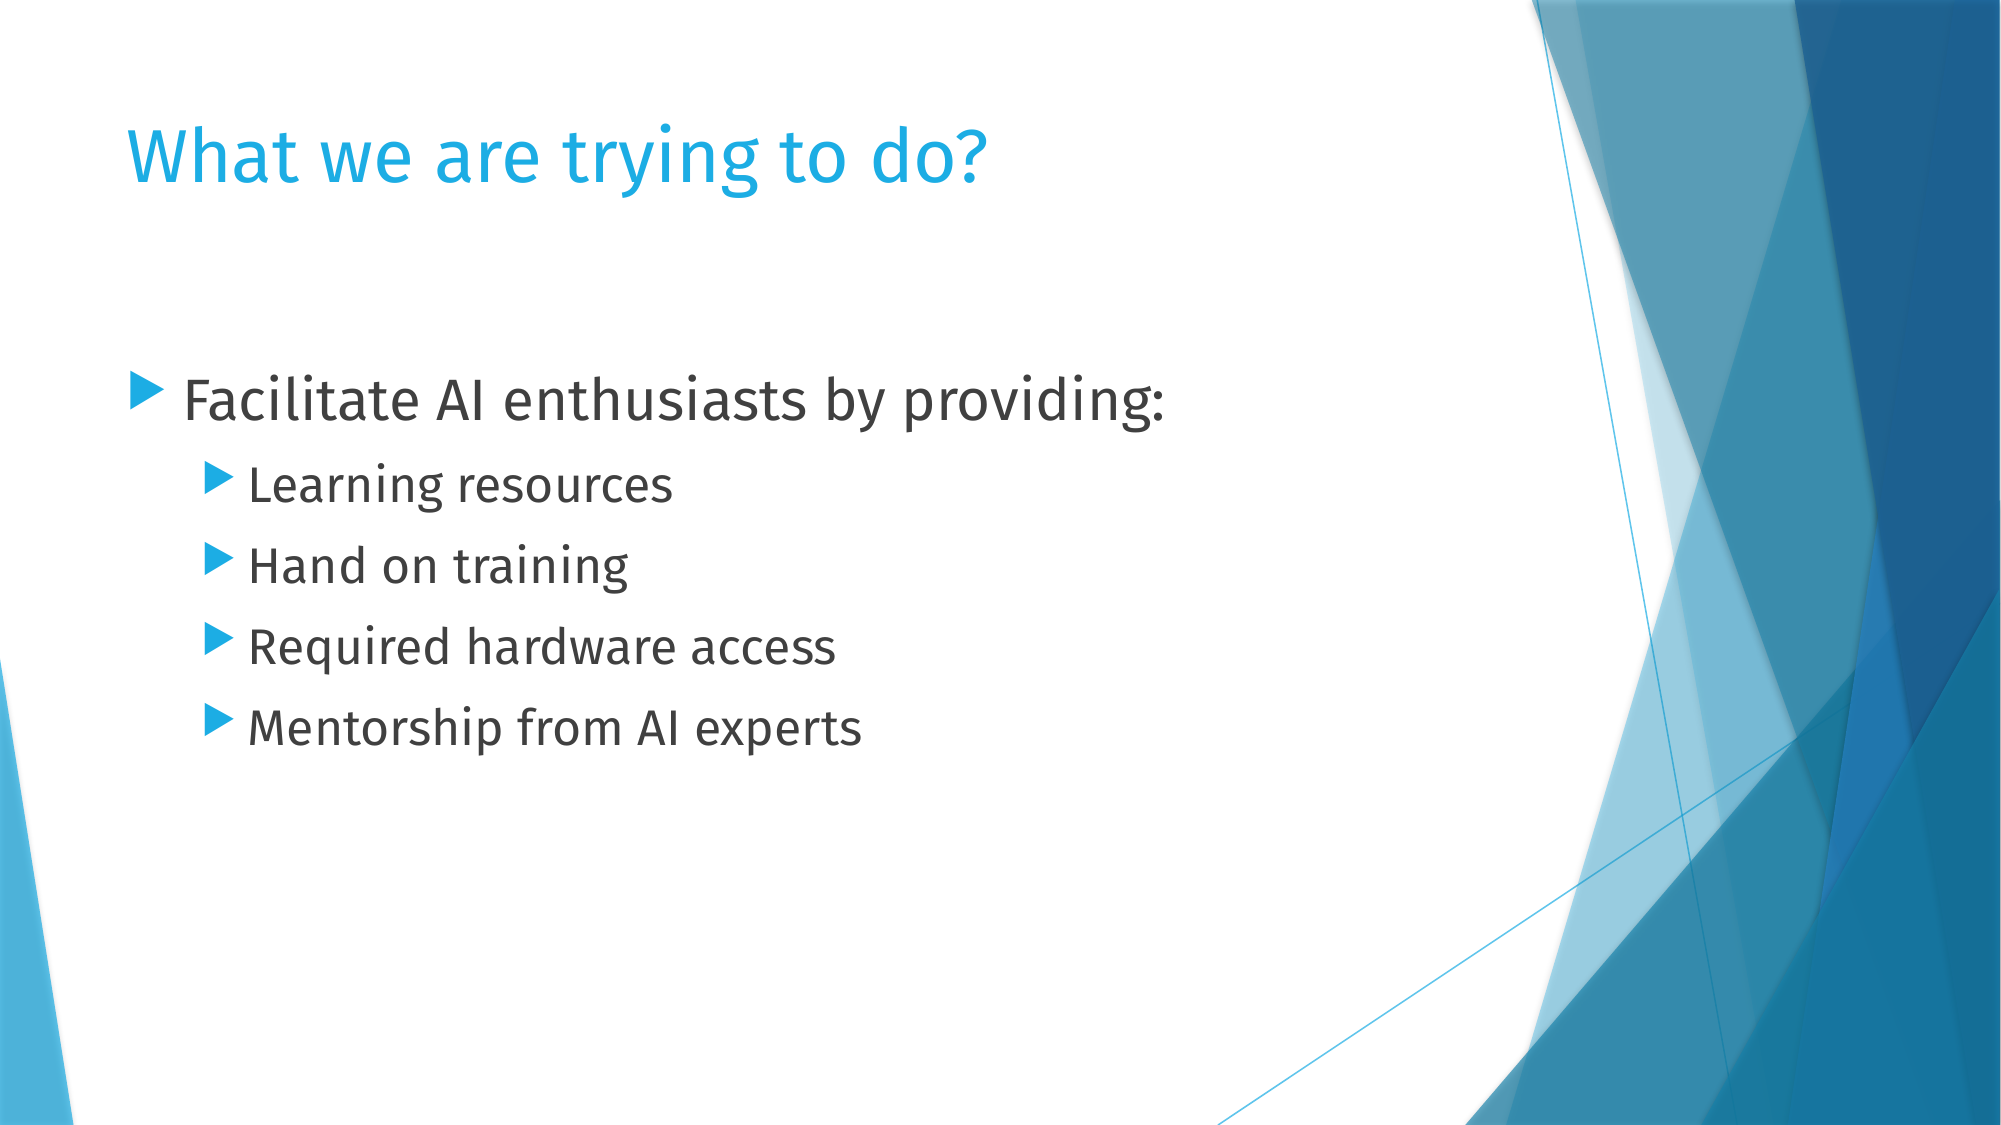

# What we are trying to do?
Facilitate AI enthusiasts by providing:
Learning resources
Hand on training
Required hardware access
Mentorship from AI experts